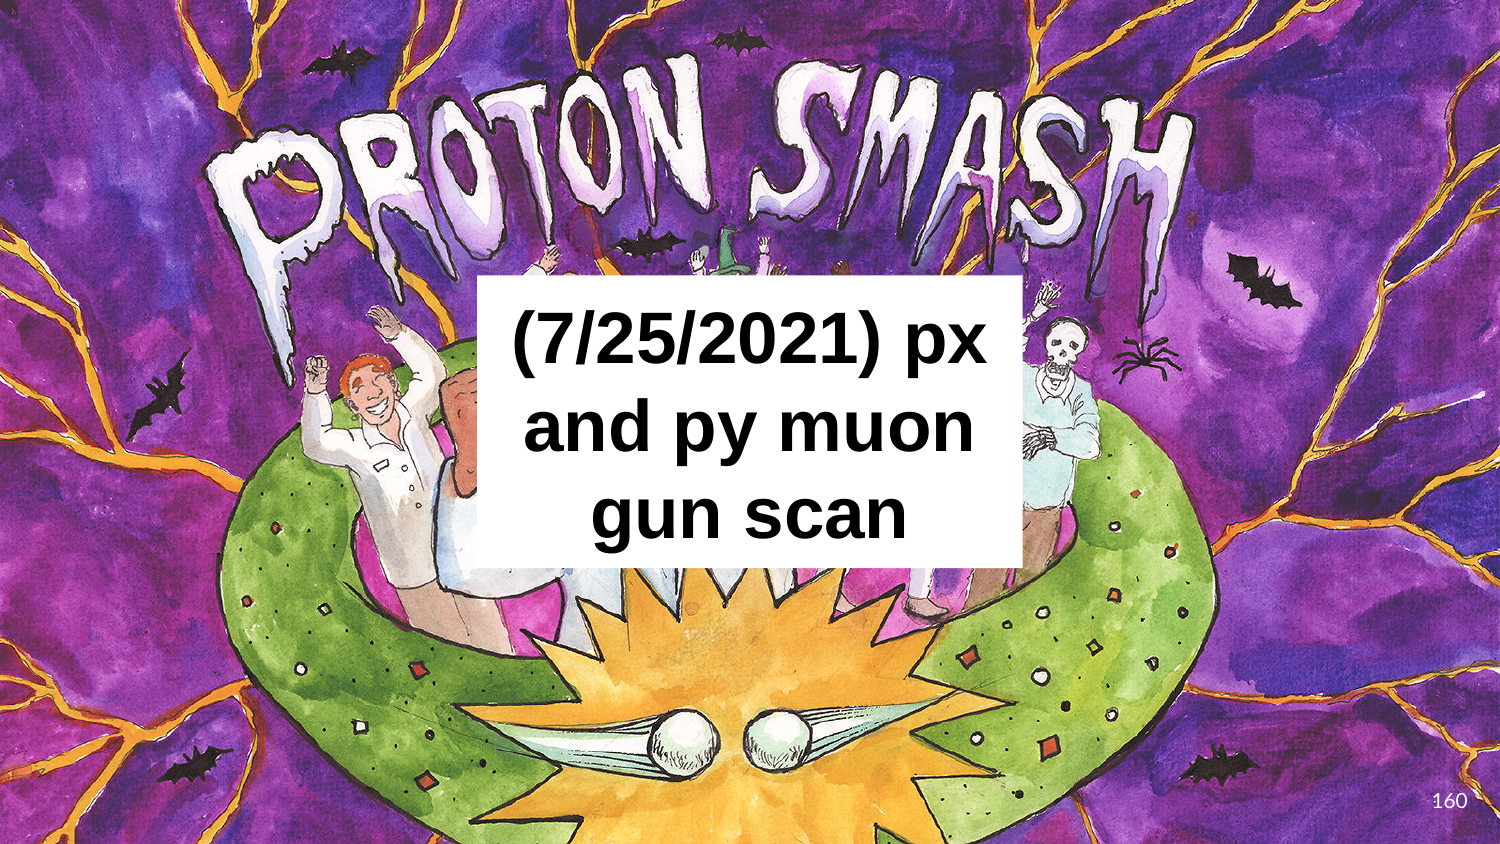

# (7/25/2021) px and py muon gun scan
160